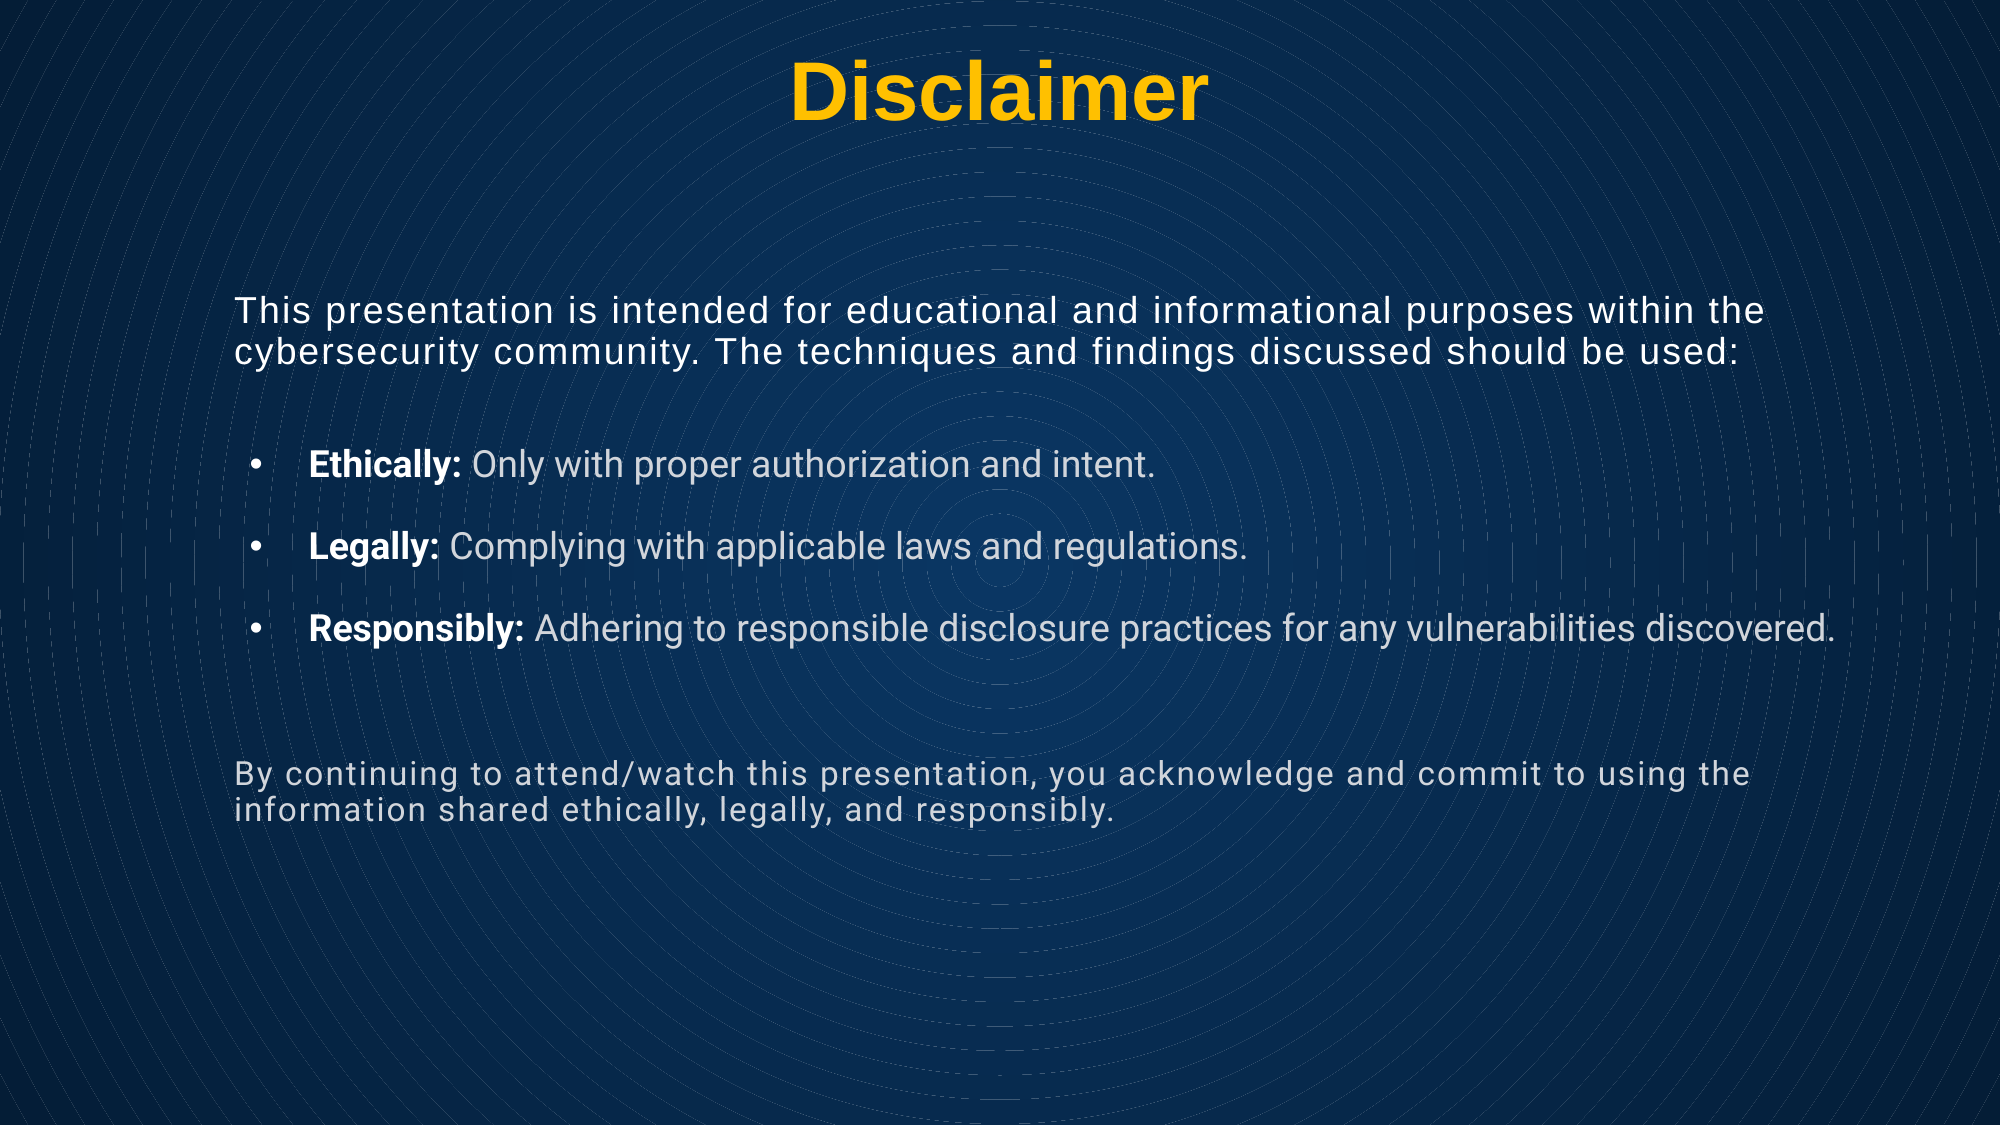

Disclaimer
# This presentation is intended for educational and informational purposes within the cybersecurity community. The techniques and findings discussed should be used:
Ethically: Only with proper authorization and intent.
Legally: Complying with applicable laws and regulations.
Responsibly: Adhering to responsible disclosure practices for any vulnerabilities discovered.
By continuing to attend/watch this presentation, you acknowledge and commit to using the information shared ethically, legally, and responsibly.